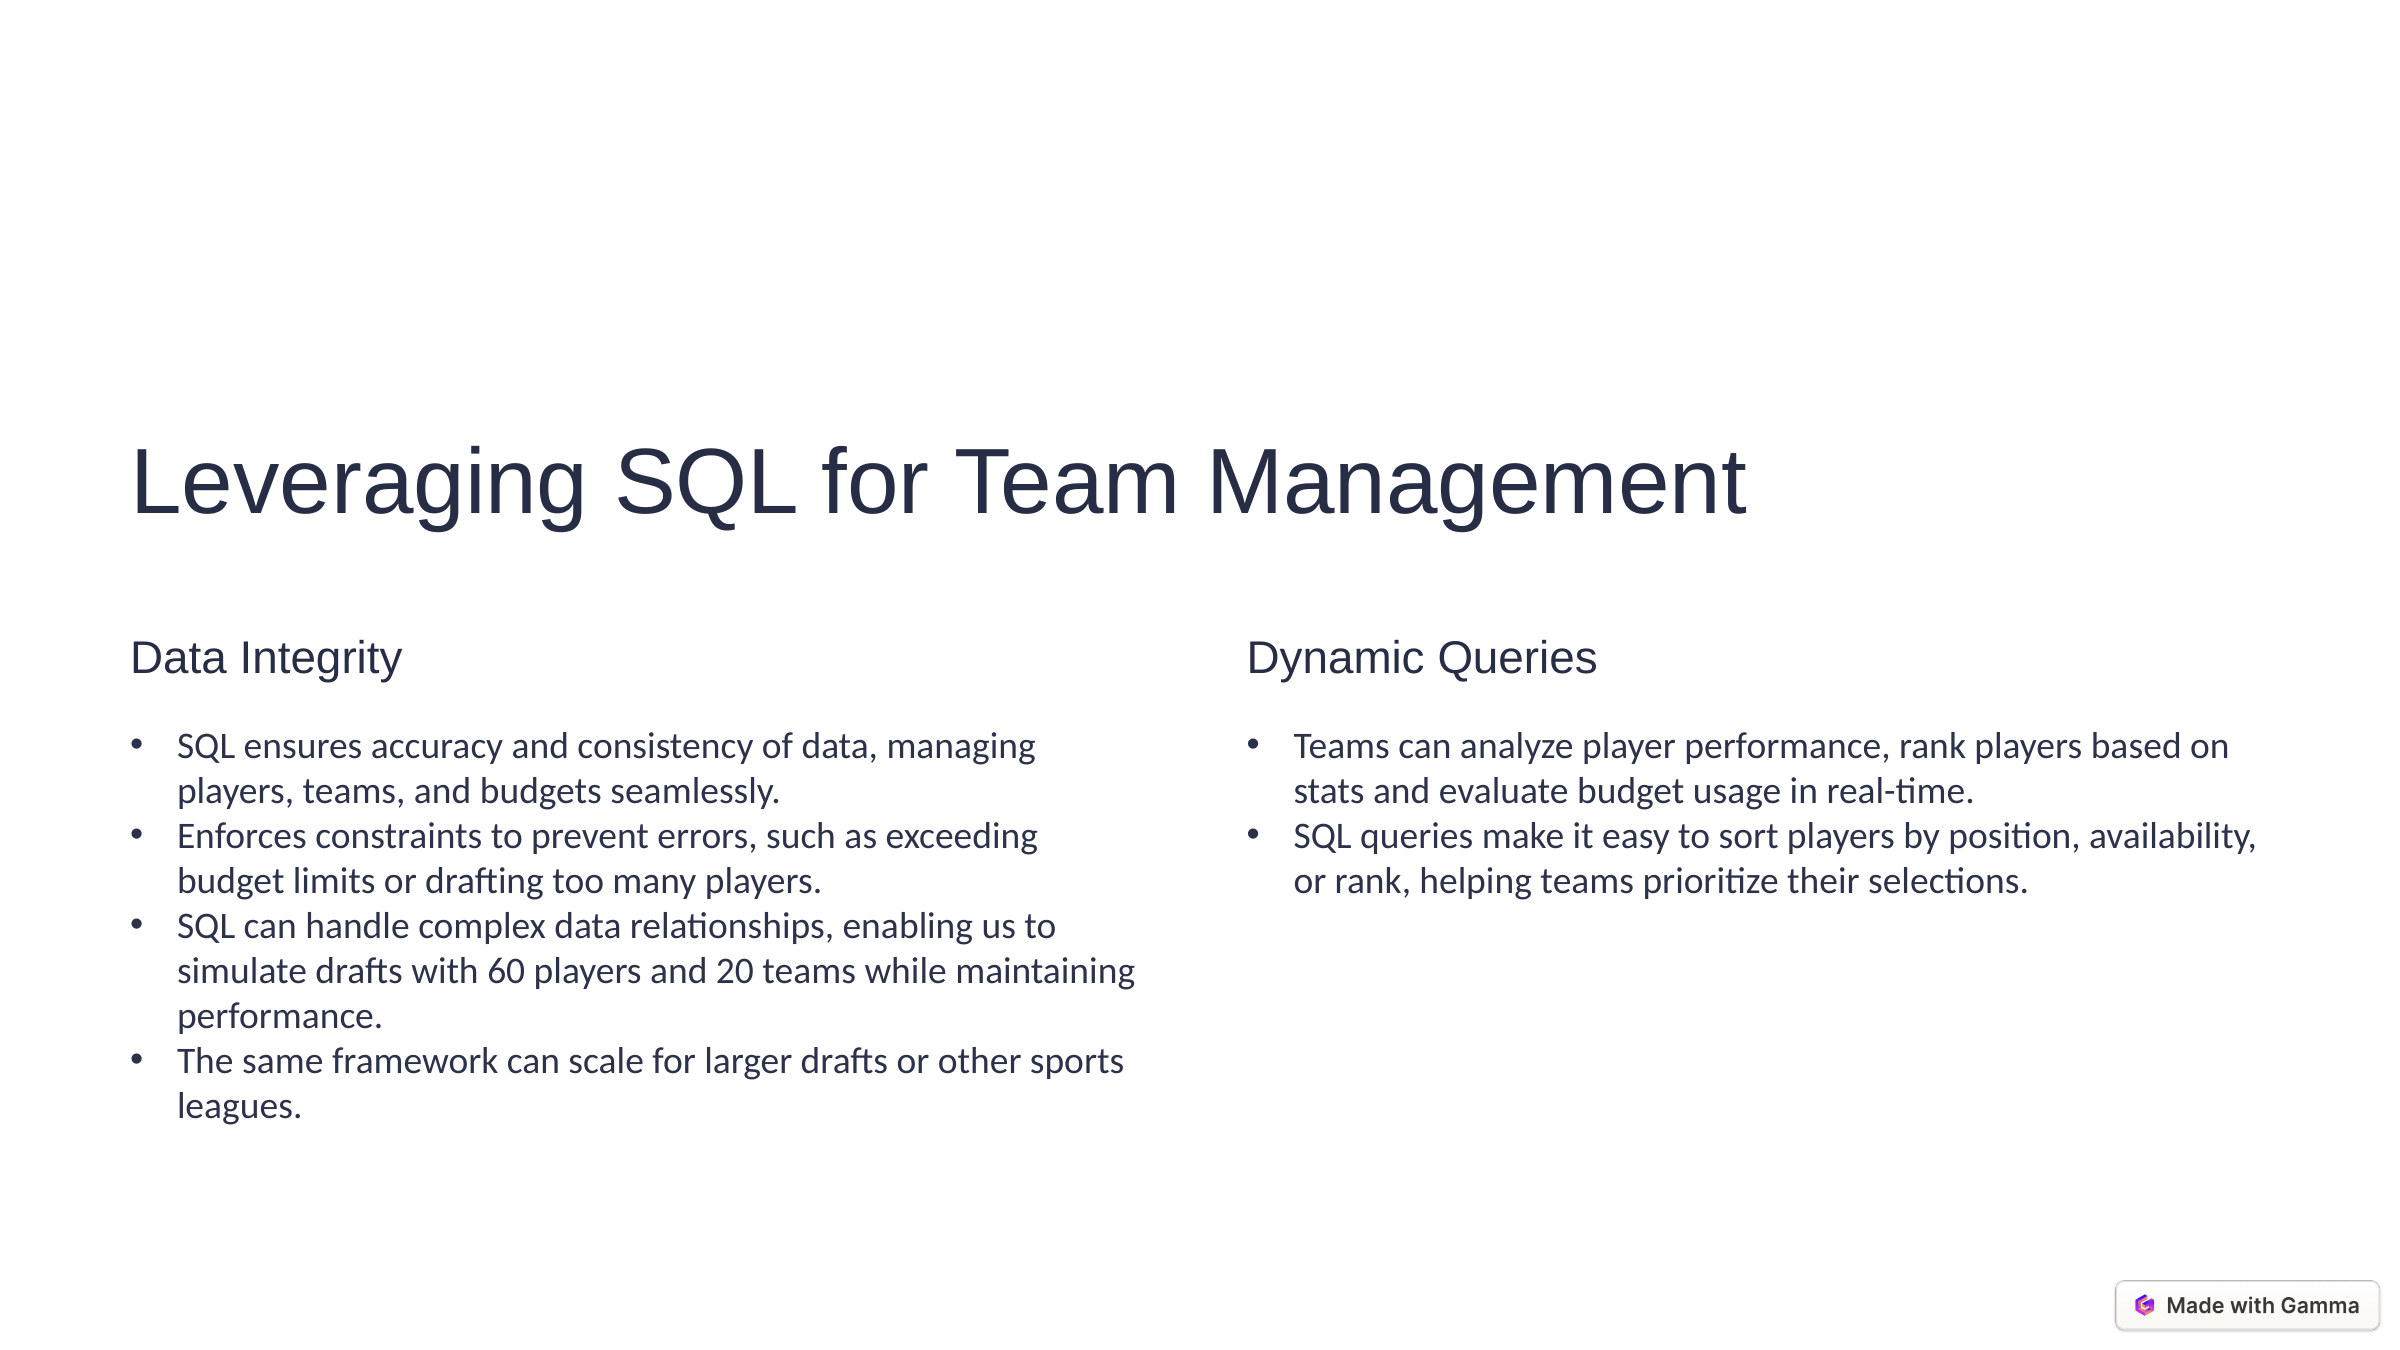

Leveraging SQL for Team Management
Data Integrity
Dynamic Queries
SQL ensures accuracy and consistency of data, managing players, teams, and budgets seamlessly.
Enforces constraints to prevent errors, such as exceeding budget limits or drafting too many players.
SQL can handle complex data relationships, enabling us to simulate drafts with 60 players and 20 teams while maintaining performance.
The same framework can scale for larger drafts or other sports leagues.

Teams can analyze player performance, rank players based on stats and evaluate budget usage in real-time.
SQL queries make it easy to sort players by position, availability, or rank, helping teams prioritize their selections.